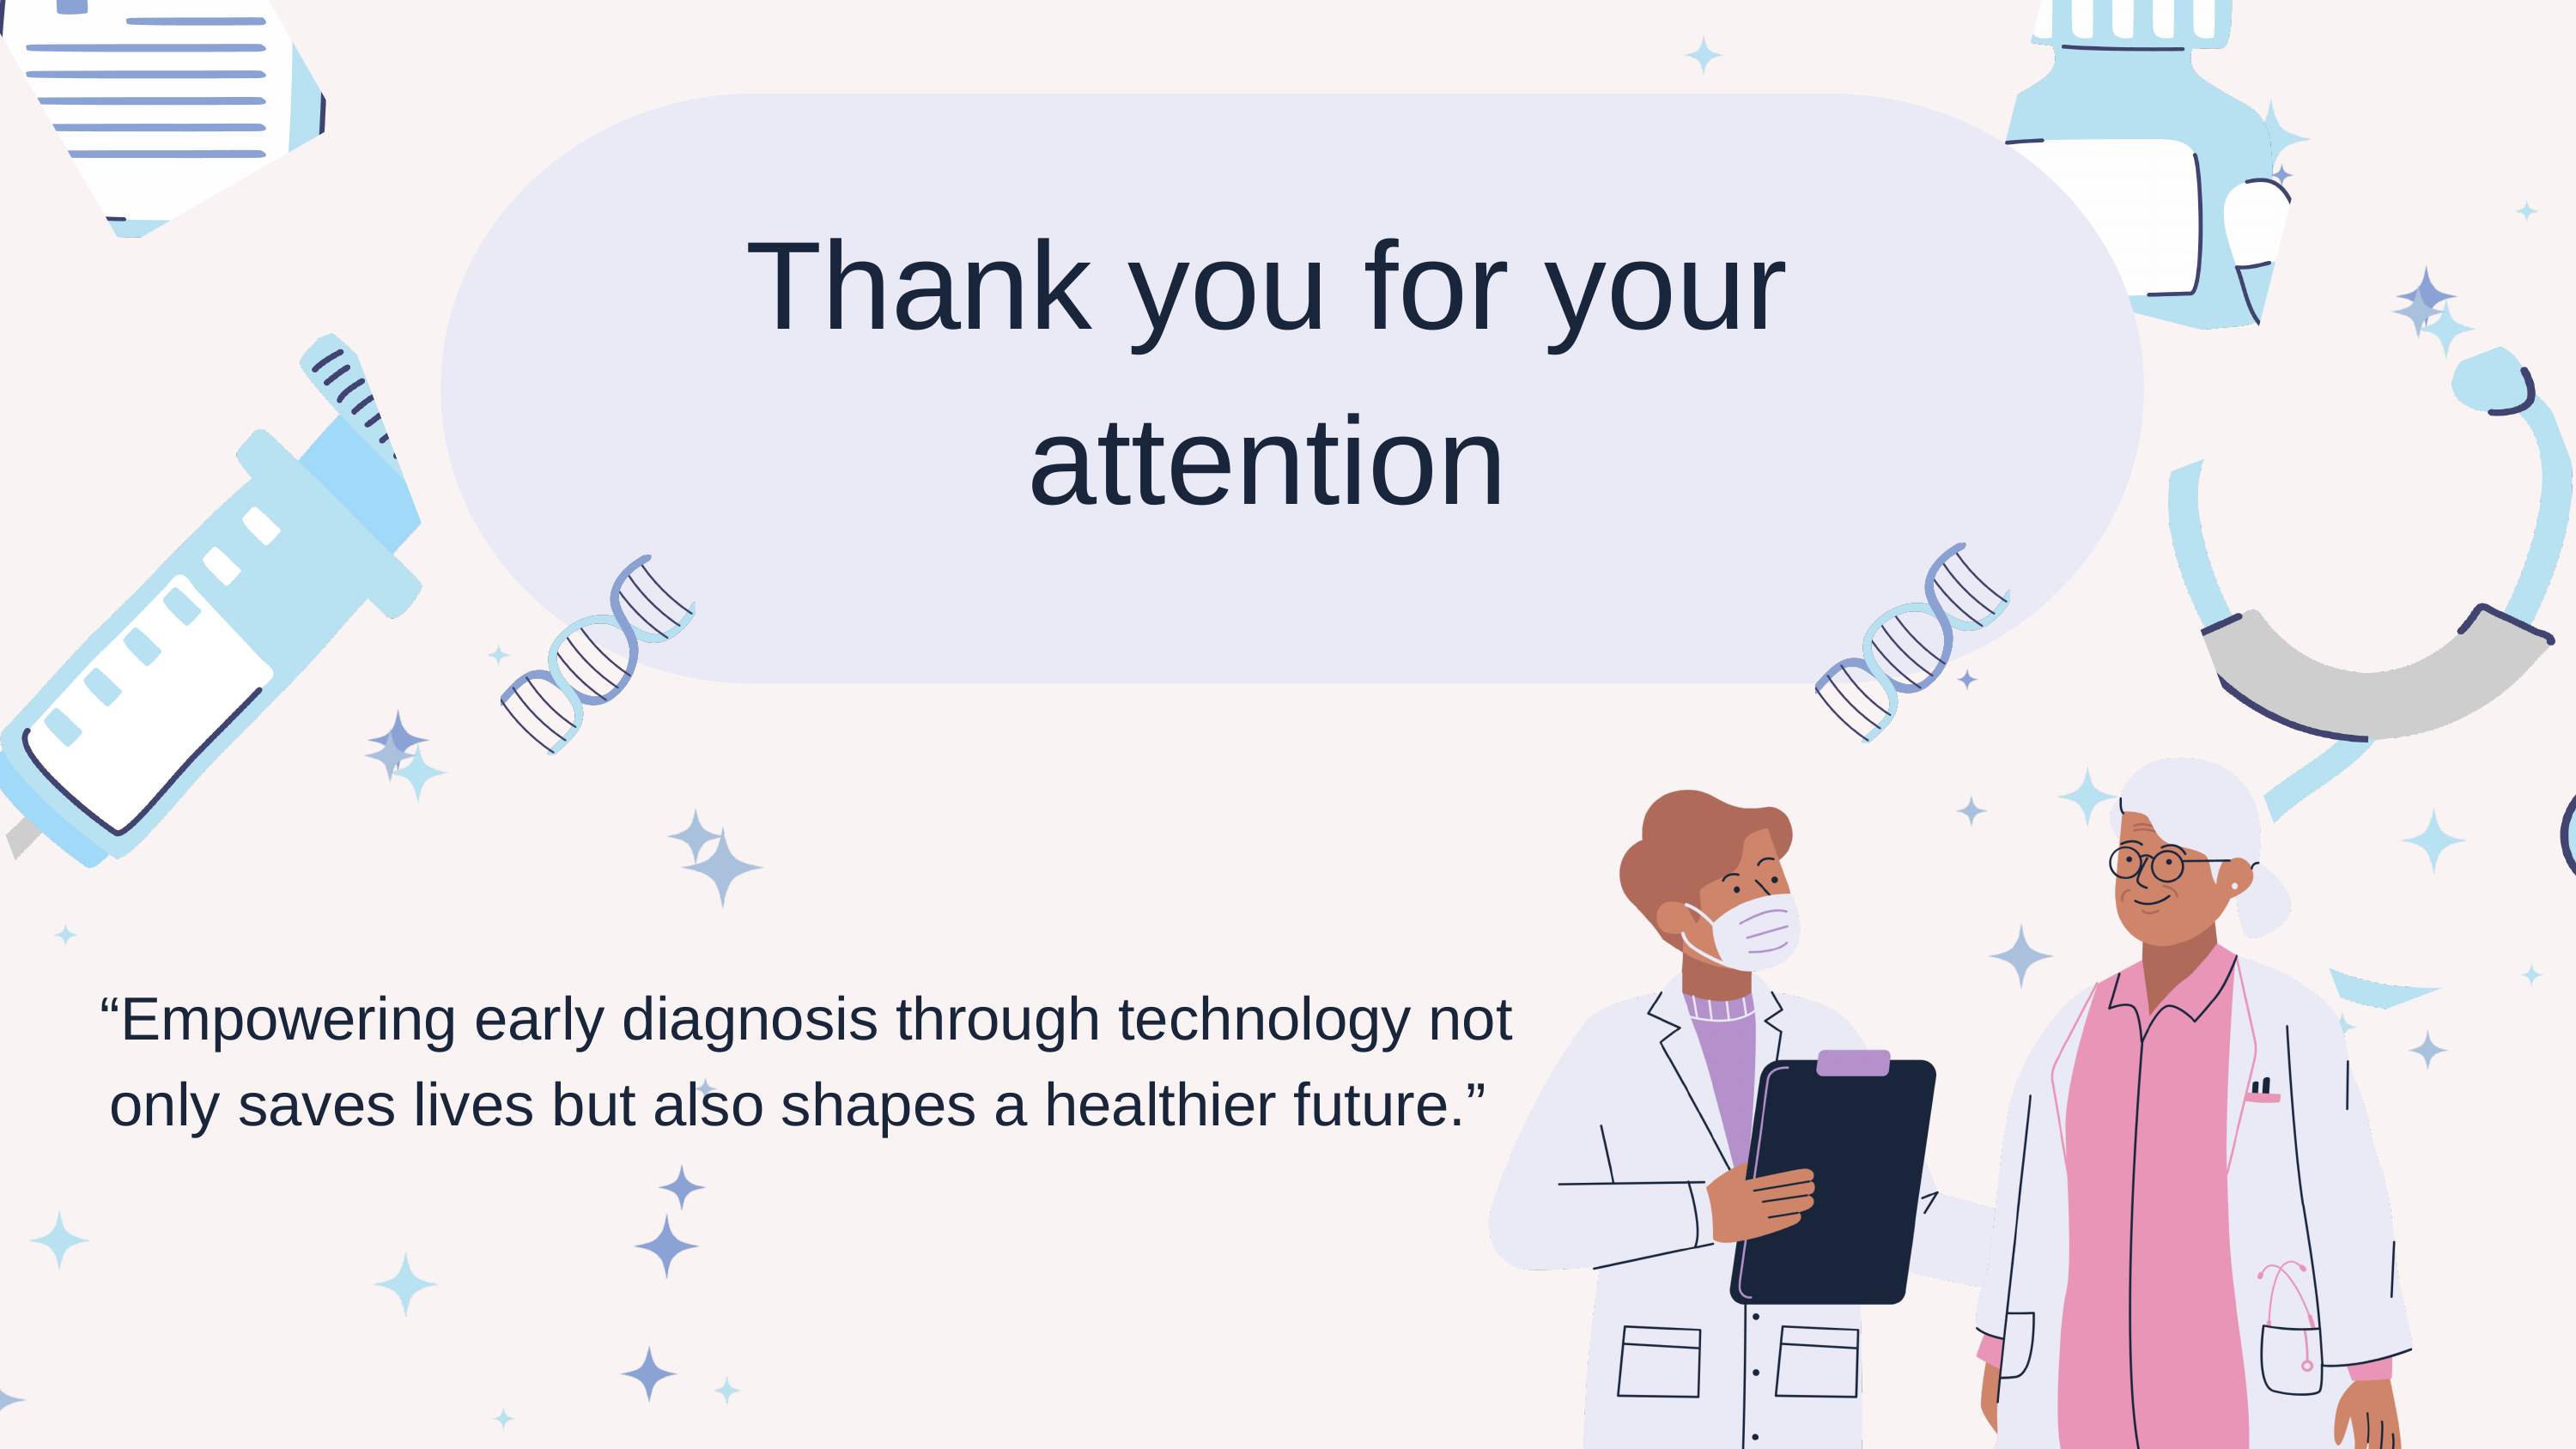

Thank you for your attention

“Empowering early diagnosis through technology not only saves lives but also shapes a healthier future.”